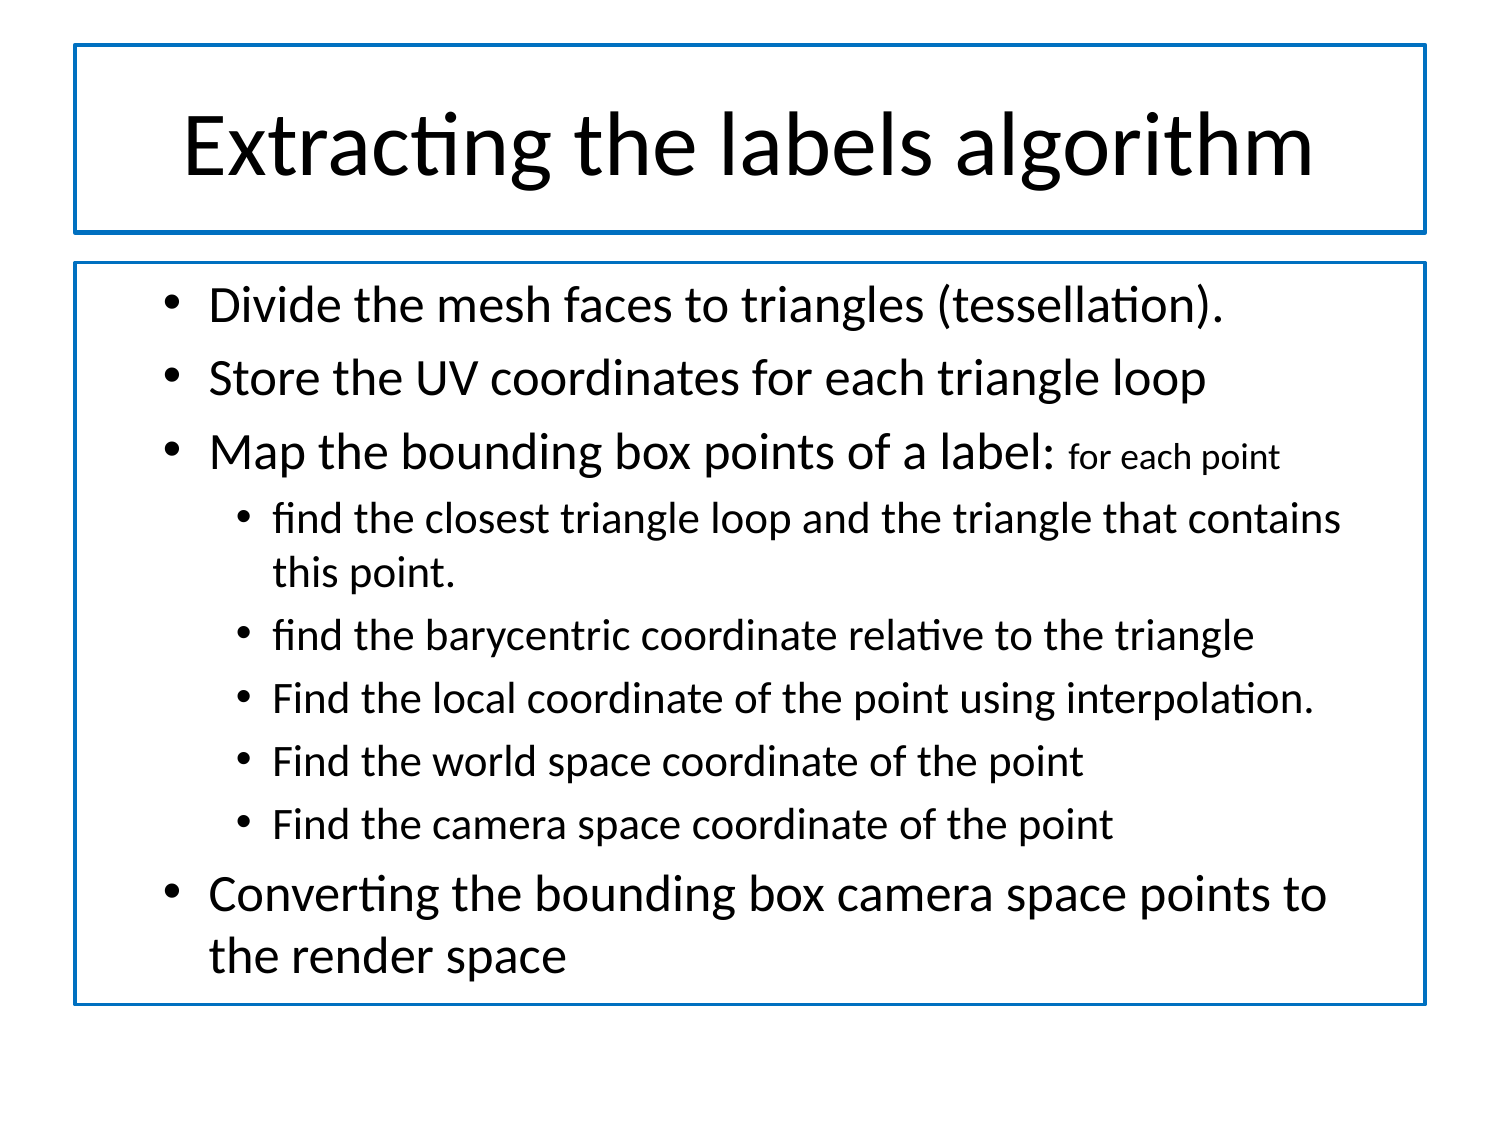

# Extracting the labels algorithm
Divide the mesh faces to triangles (tessellation).
Store the UV coordinates for each triangle loop
Map the bounding box points of a label: for each point
find the closest triangle loop and the triangle that contains this point.
find the barycentric coordinate relative to the triangle
Find the local coordinate of the point using interpolation.
Find the world space coordinate of the point
Find the camera space coordinate of the point
Converting the bounding box camera space points to the render space